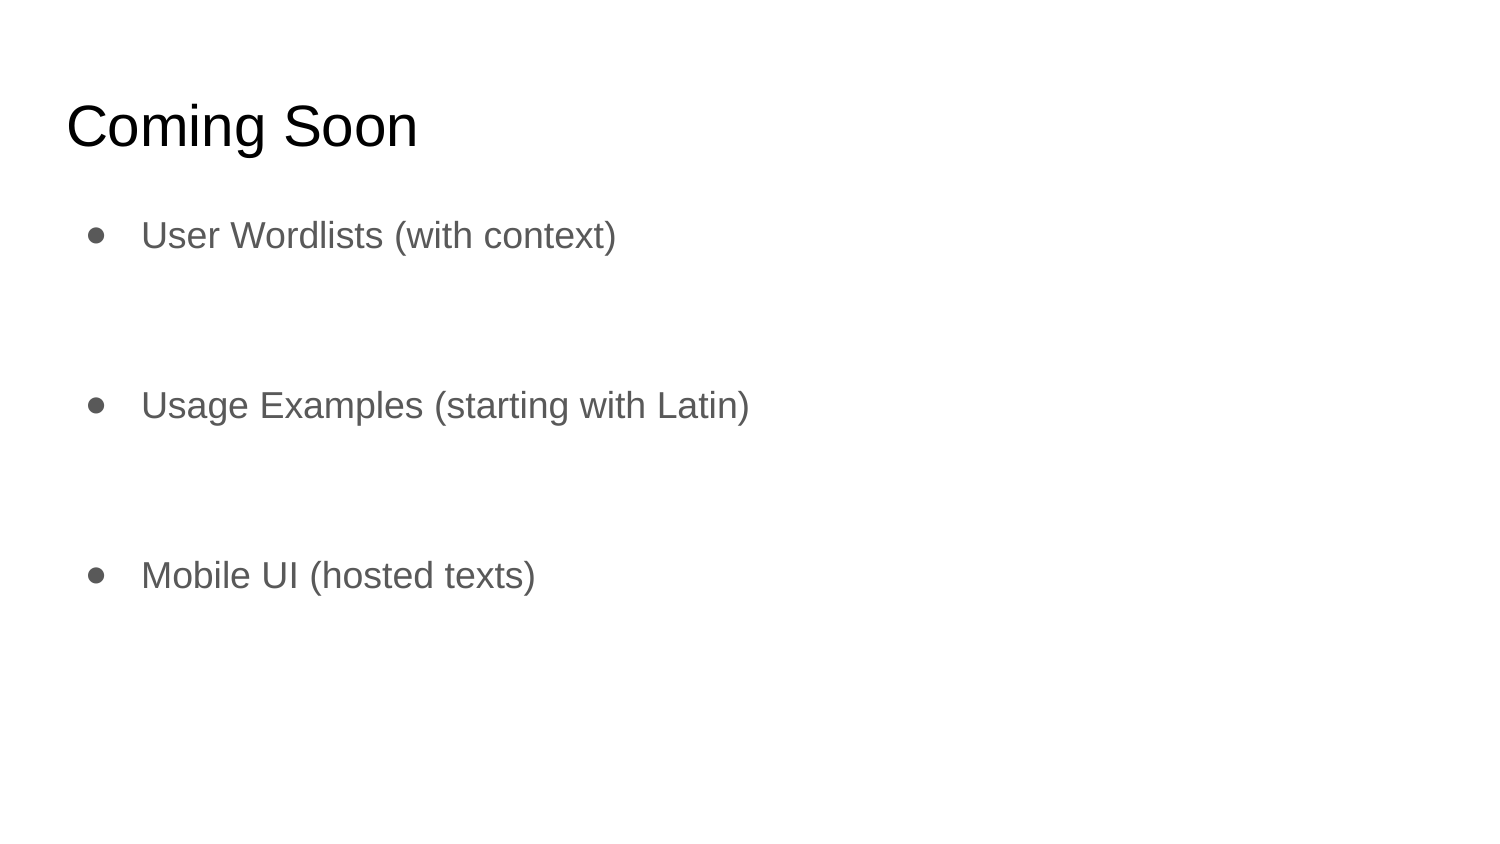

# Coming Soon
User Wordlists (with context)

Usage Examples (starting with Latin)

Mobile UI (hosted texts)